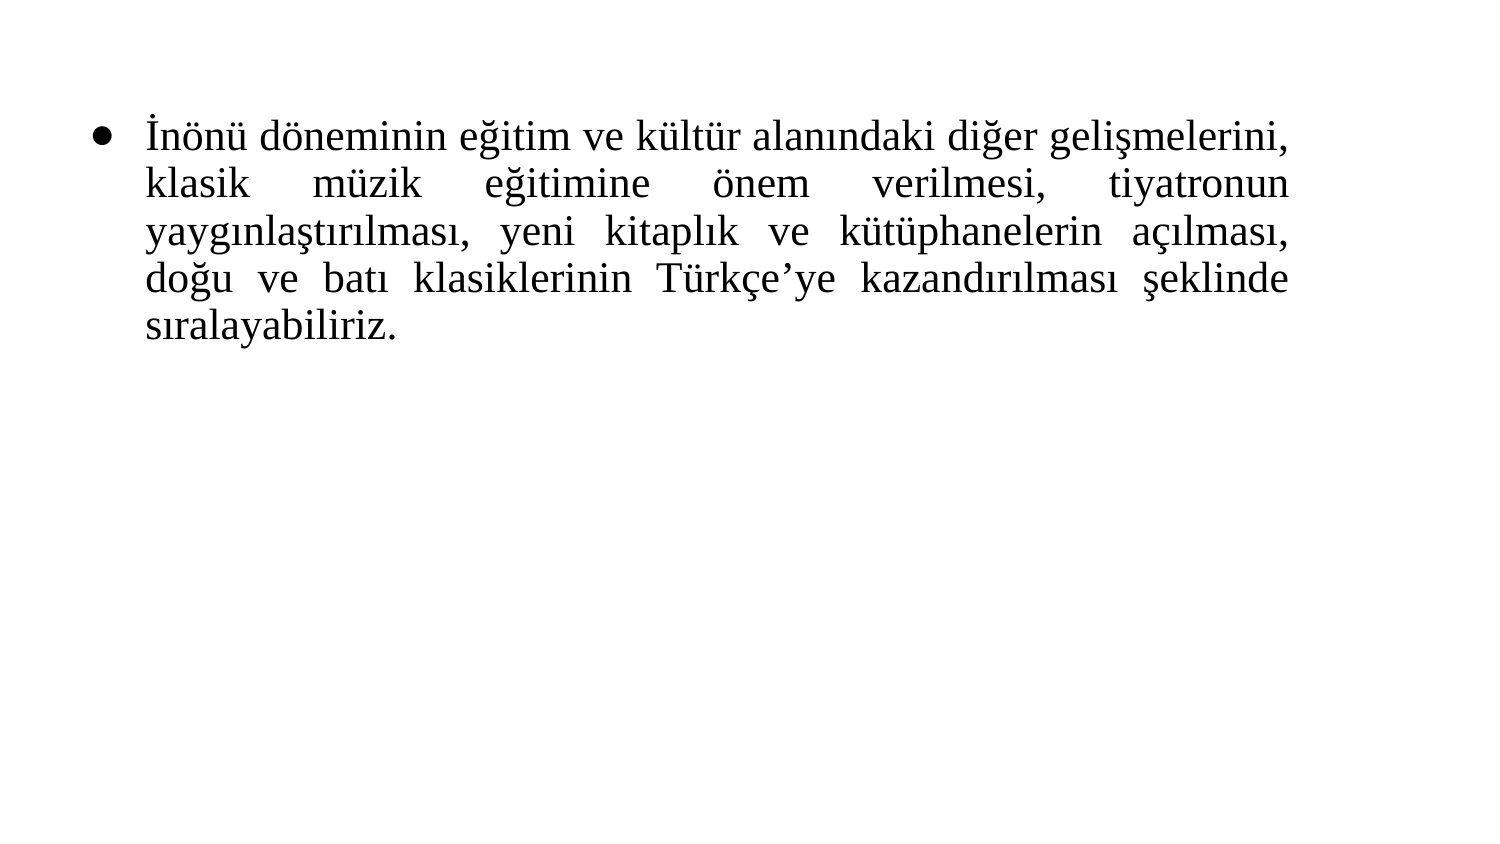

İnönü döneminin eğitim ve kültür alanındaki diğer gelişmelerini, klasik müzik eğitimine önem verilmesi, tiyatronun yaygınlaştırılması, yeni kitaplık ve kütüphanelerin açılması, doğu ve batı klasiklerinin Türkçe’ye kazandırılması şeklinde sıralayabiliriz.